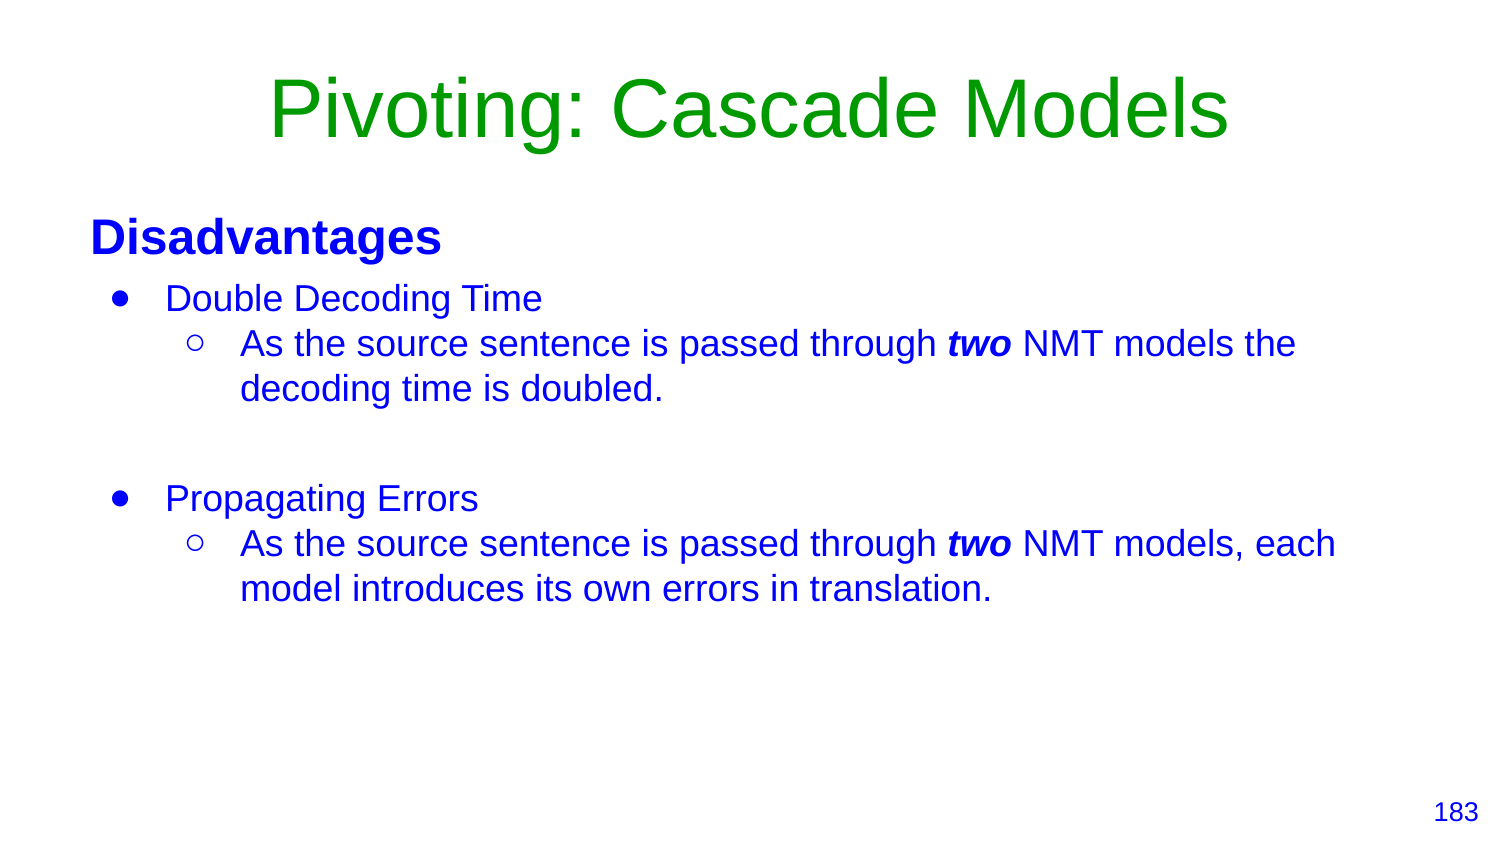

# Pivoting: Cascade Models
Disadvantages
Double Decoding Time
As the source sentence is passed through two NMT models the decoding time is doubled.

Propagating Errors
As the source sentence is passed through two NMT models, each model introduces its own errors in translation.
183